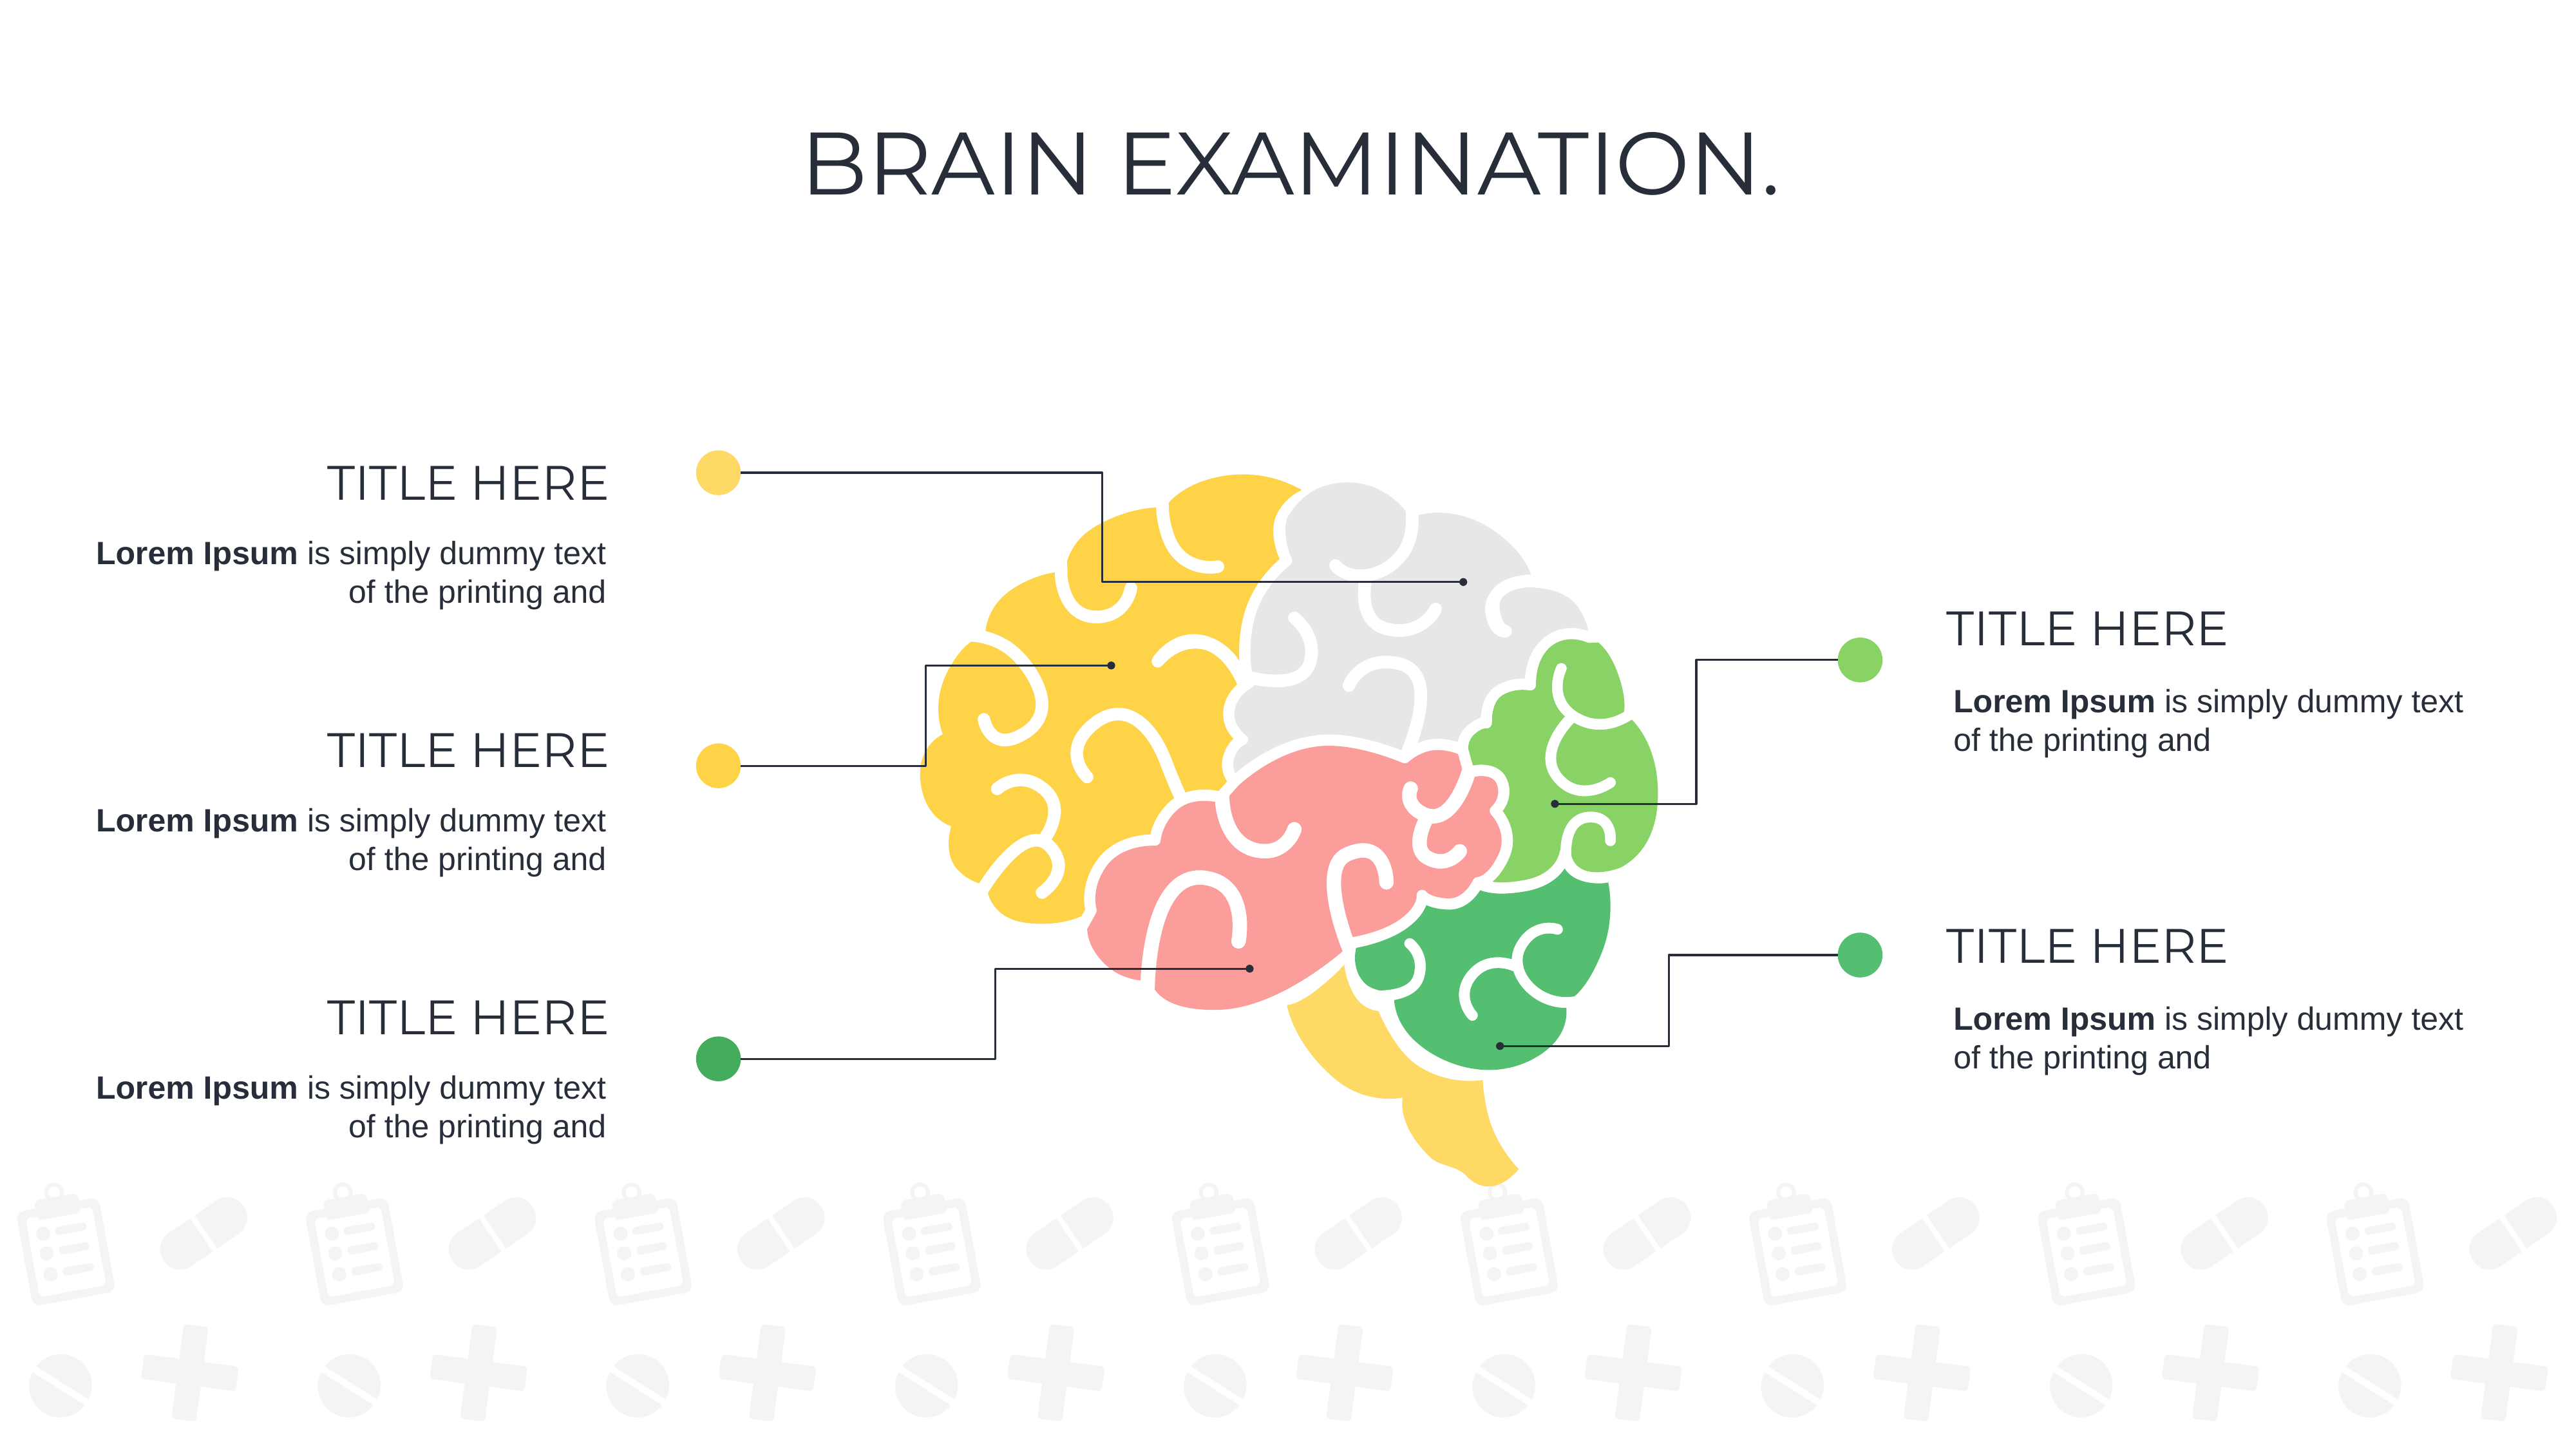

BRAIN EXAMINATION.
TITLE HERE

Lorem Ipsum is simply dummy text of the printing and
TITLE HERE

Lorem Ipsum is simply dummy text of the printing and
TITLE HERE

Lorem Ipsum is simply dummy text of the printing and
TITLE HERE

TITLE HERE
Lorem Ipsum is simply dummy text of the printing and

Lorem Ipsum is simply dummy text of the printing and